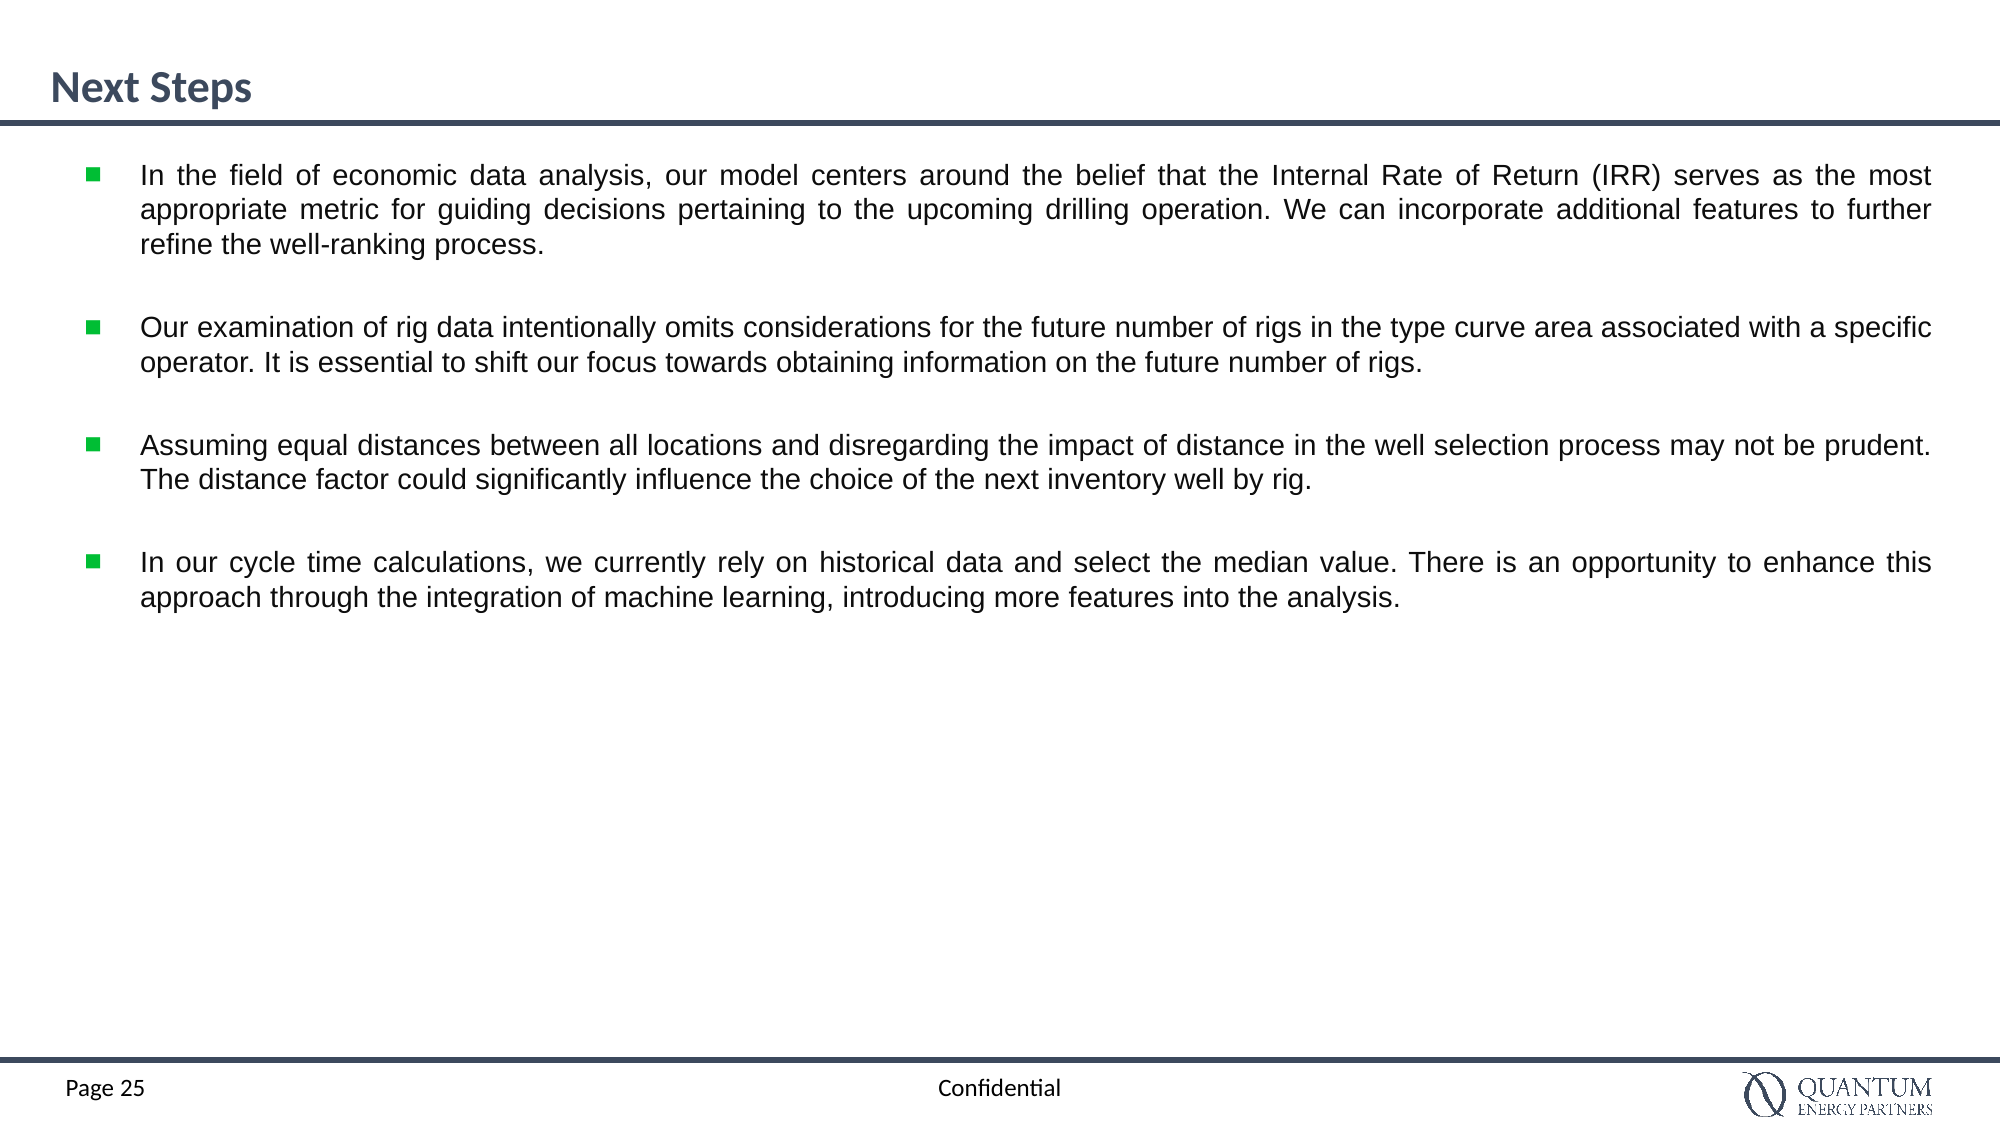

.
# Next Steps
In the field of economic data analysis, our model centers around the belief that the Internal Rate of Return (IRR) serves as the most appropriate metric for guiding decisions pertaining to the upcoming drilling operation. We can incorporate additional features to further refine the well-ranking process.

Our examination of rig data intentionally omits considerations for the future number of rigs in the type curve area associated with a specific operator. It is essential to shift our focus towards obtaining information on the future number of rigs.

Assuming equal distances between all locations and disregarding the impact of distance in the well selection process may not be prudent. The distance factor could significantly influence the choice of the next inventory well by rig.

In our cycle time calculations, we currently rely on historical data and select the median value. There is an opportunity to enhance this approach through the integration of machine learning, introducing more features into the analysis.